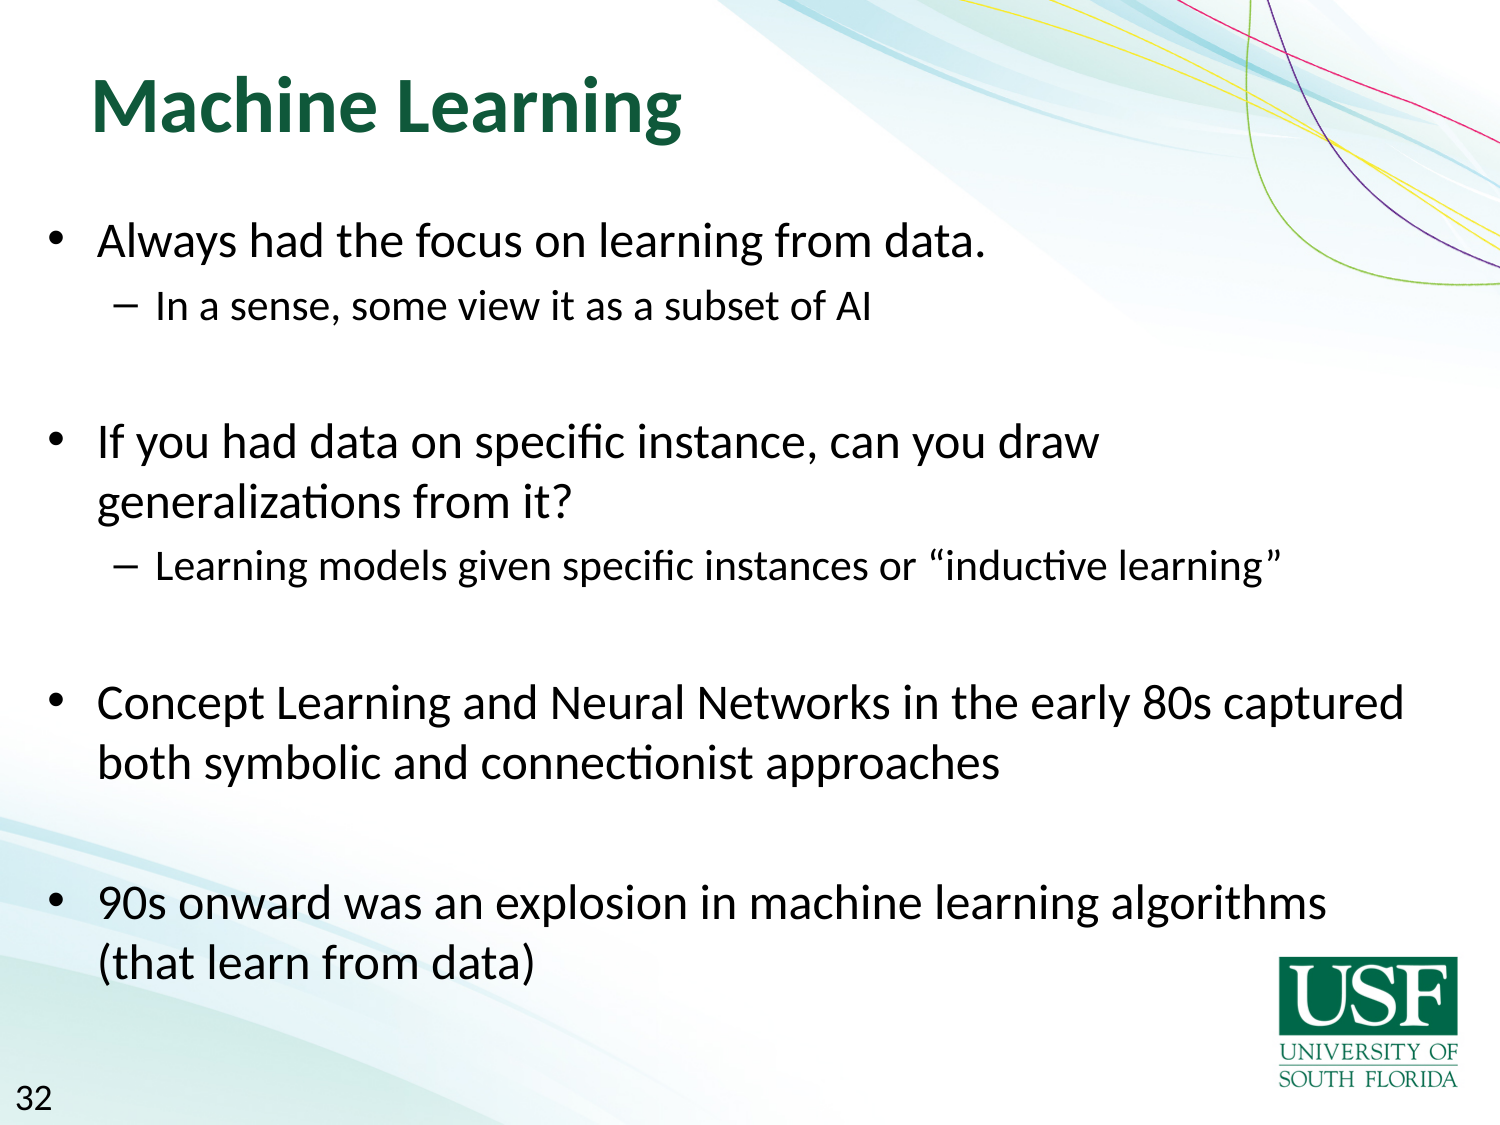

# Machine Learning
Always had the focus on learning from data.
In a sense, some view it as a subset of AI

If you had data on specific instance, can you draw generalizations from it?
Learning models given specific instances or “inductive learning”

Concept Learning and Neural Networks in the early 80s captured both symbolic and connectionist approaches

90s onward was an explosion in machine learning algorithms (that learn from data)
32